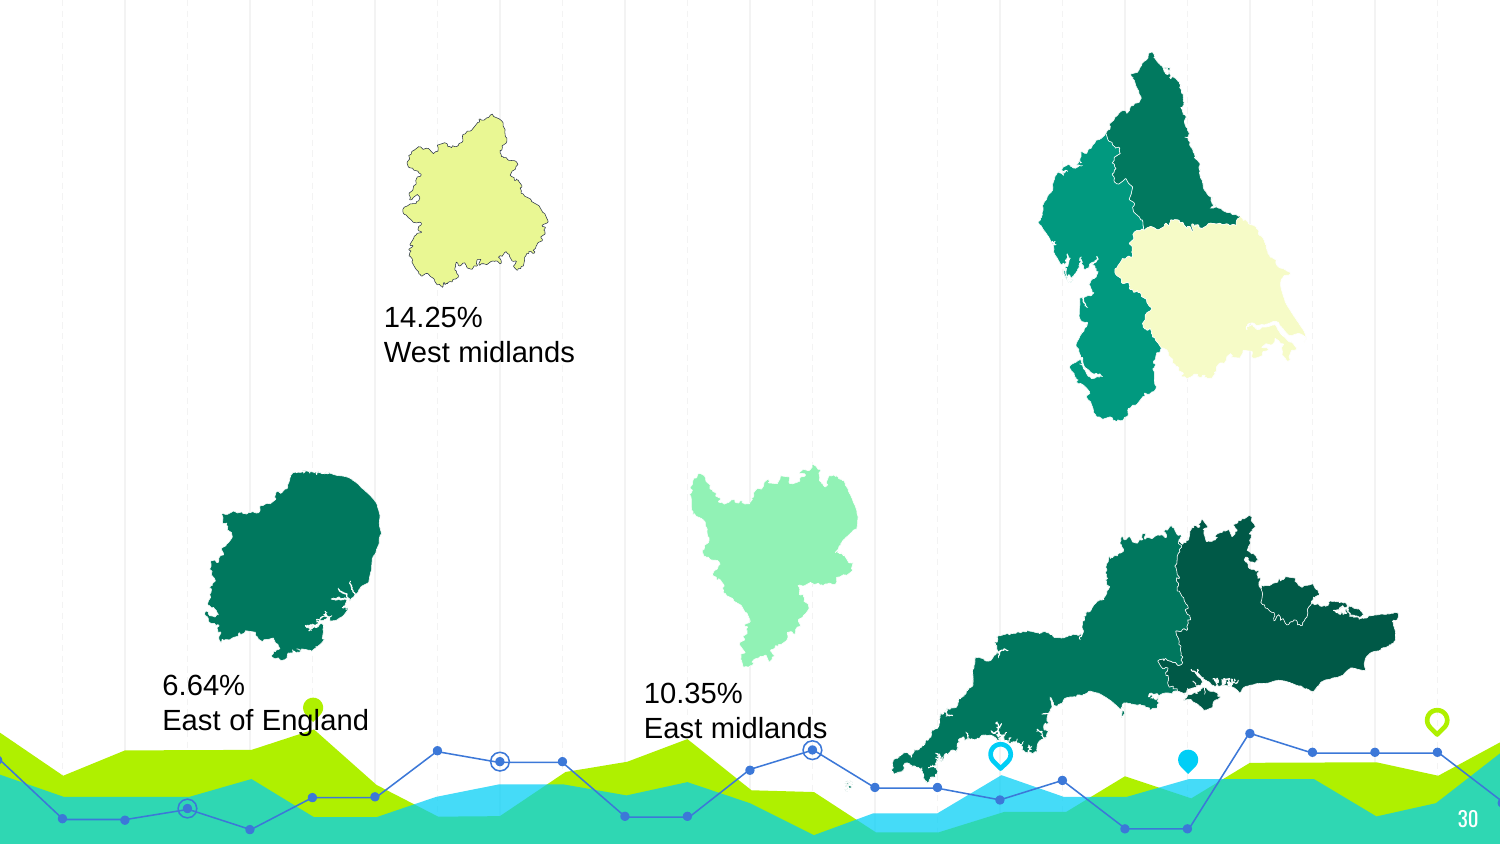

14.25%
West midlands

6.64%
East of England
10.35%
East midlands
30